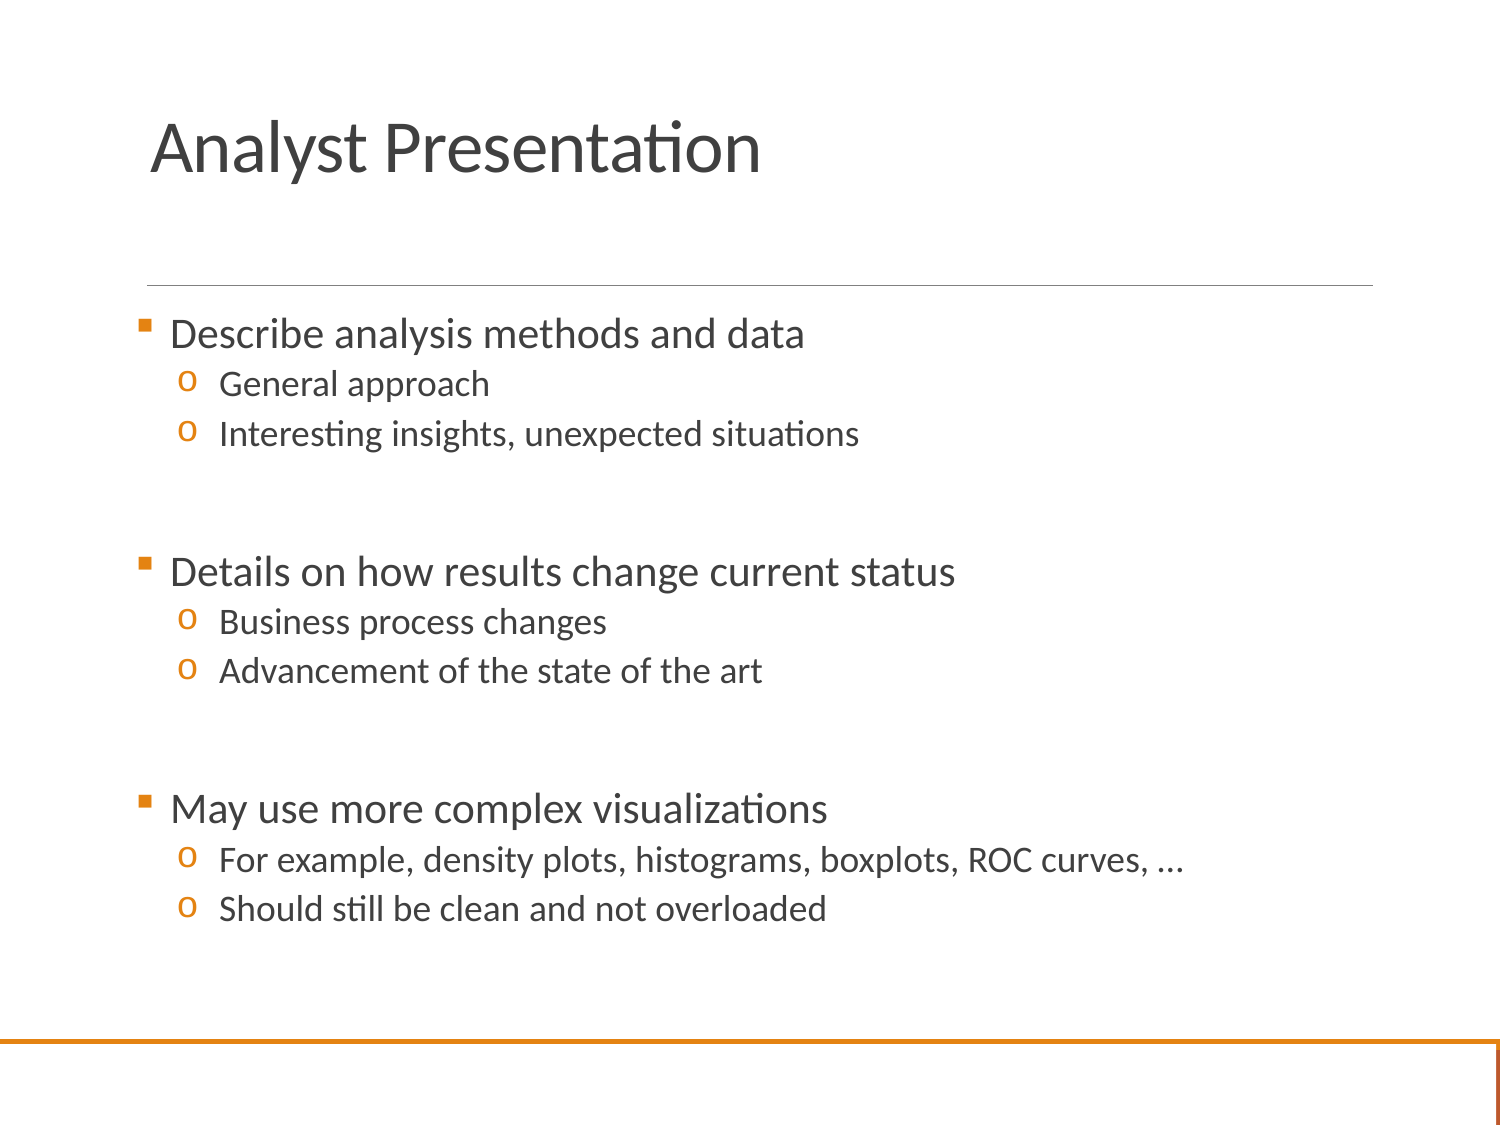

# Analyst Presentation
Describe analysis methods and data
General approach
Interesting insights, unexpected situations

Details on how results change current status
Business process changes
Advancement of the state of the art

May use more complex visualizations
For example, density plots, histograms, boxplots, ROC curves, …
Should still be clean and not overloaded

64